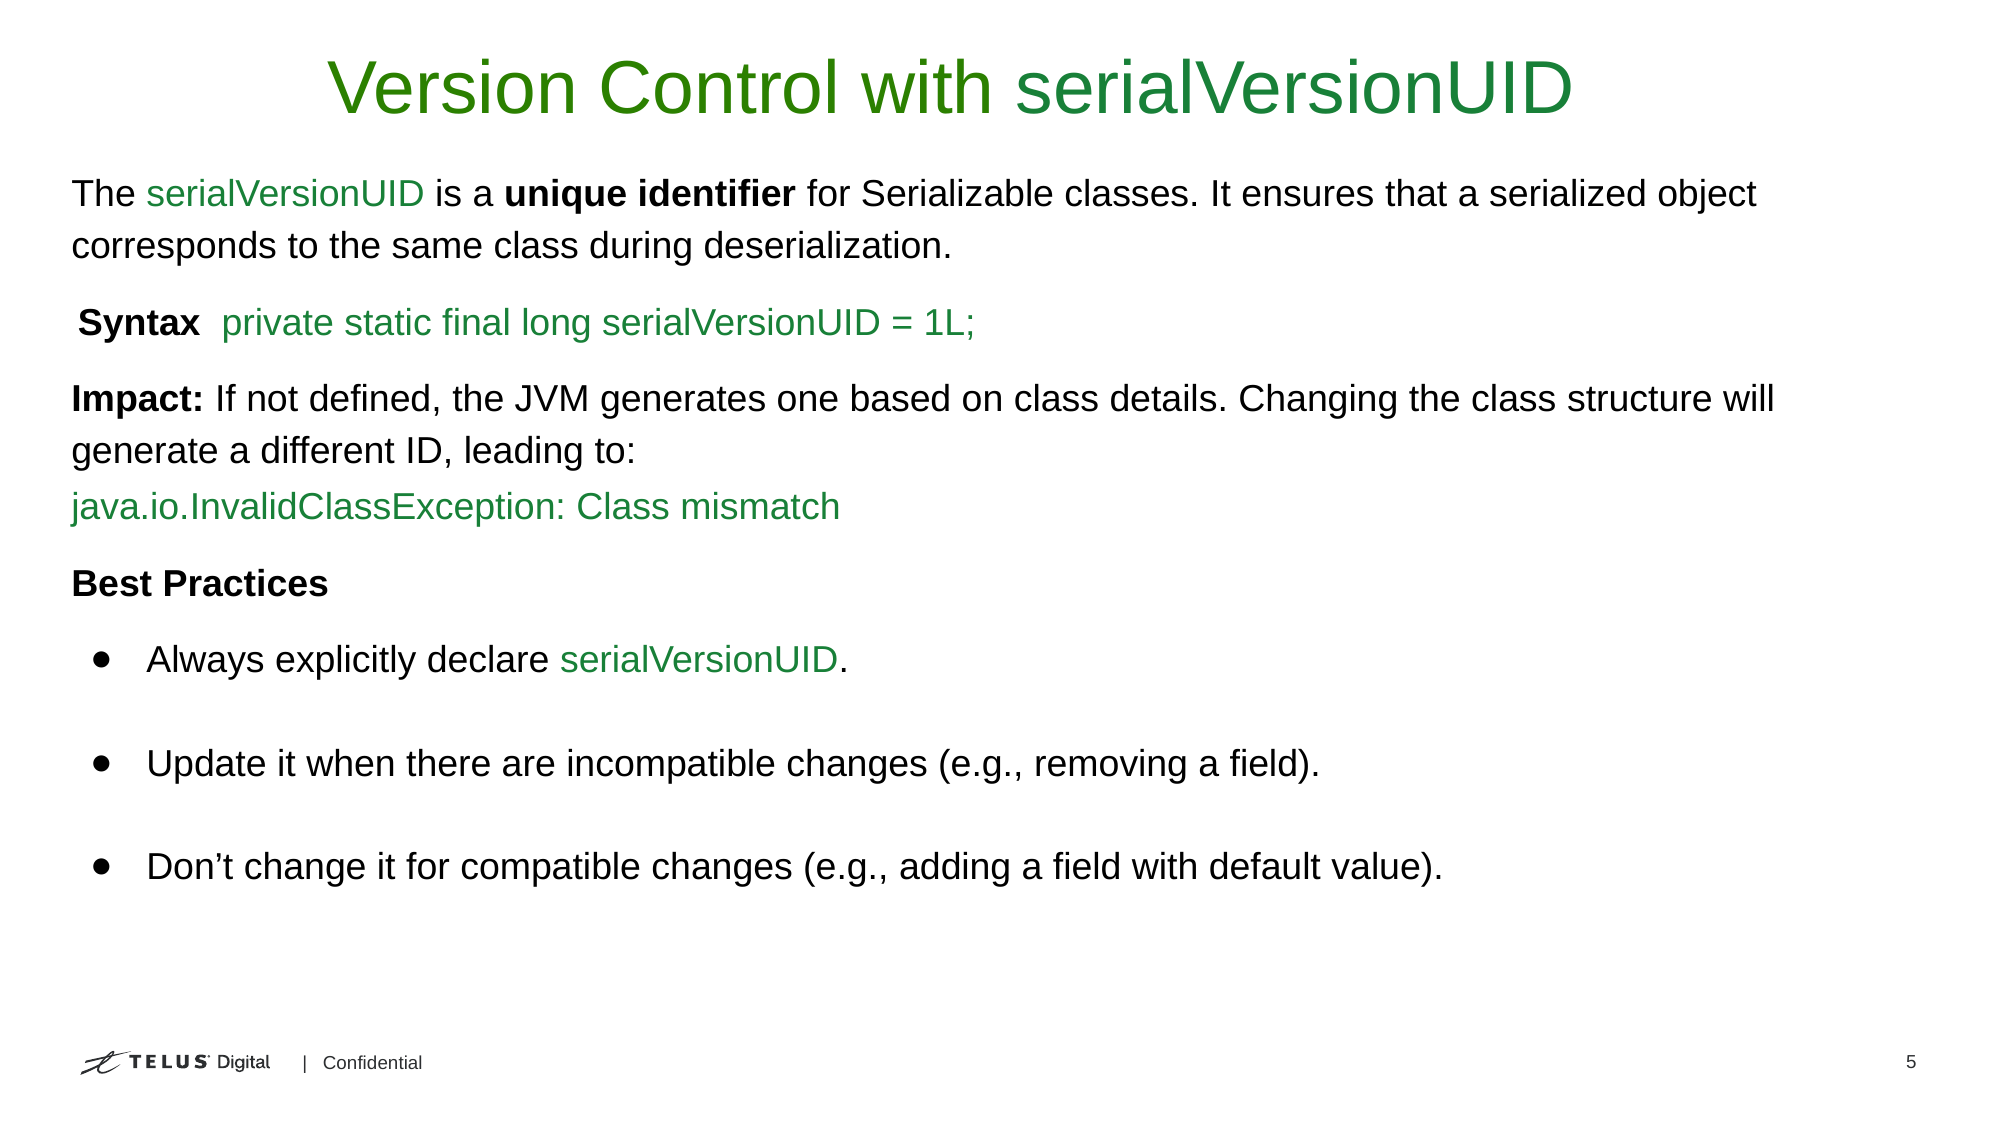

# Version Control with serialVersionUID
The serialVersionUID is a unique identifier for Serializable classes. It ensures that a serialized object corresponds to the same class during deserialization.
 Syntax  private static final long serialVersionUID = 1L;
Impact: If not defined, the JVM generates one based on class details. Changing the class structure will generate a different ID, leading to:
java.io.InvalidClassException: Class mismatch
Best Practices
Always explicitly declare serialVersionUID.
Update it when there are incompatible changes (e.g., removing a field).
Don’t change it for compatible changes (e.g., adding a field with default value).